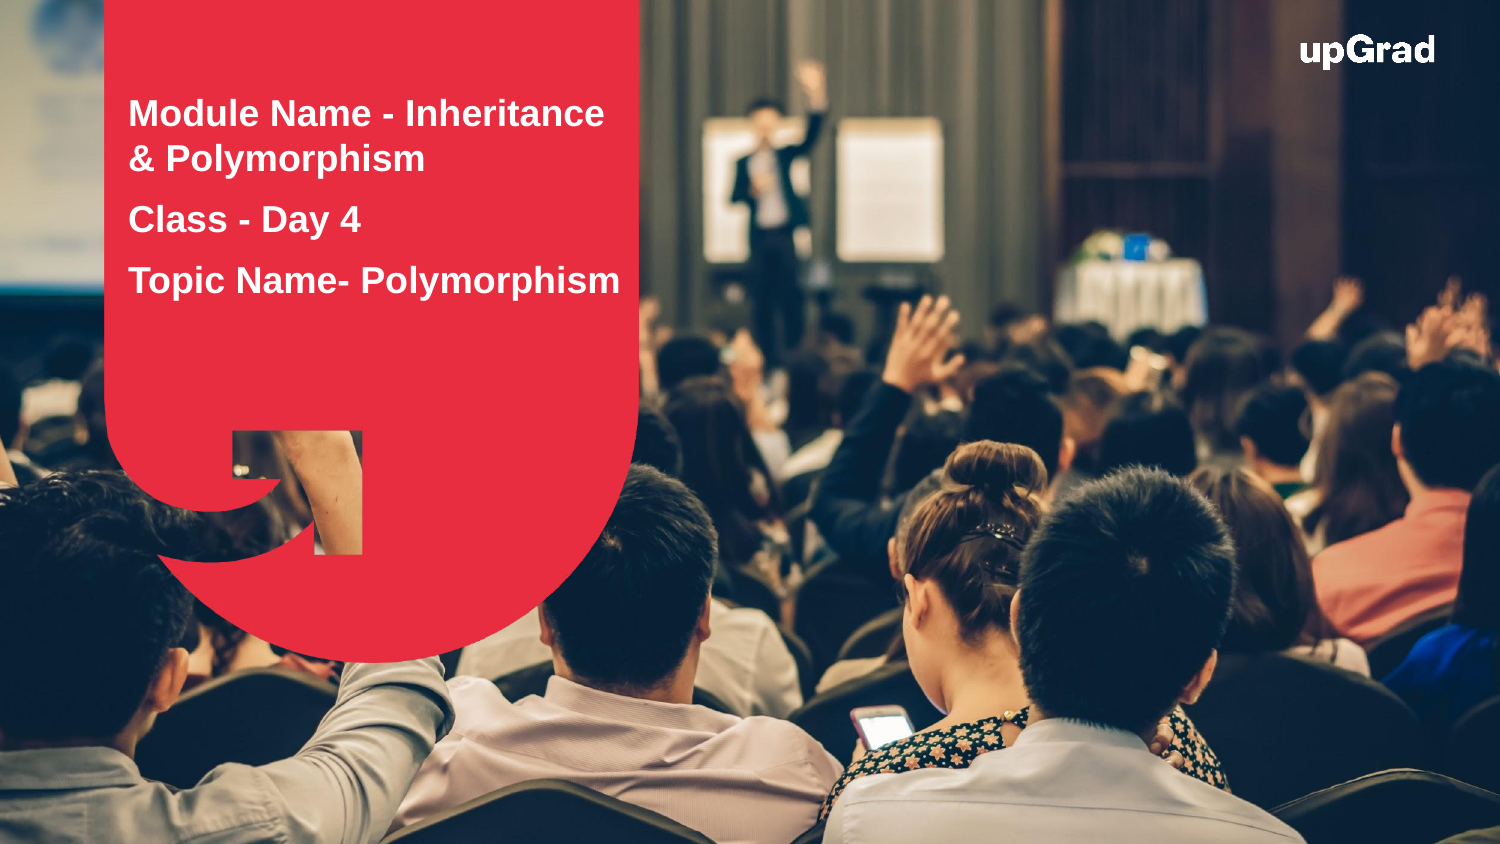

Module Name - Inheritance & Polymorphism
Class - Day 4
Topic Name- Polymorphism

EditEdit MasterMaster  texttext stylesstyles